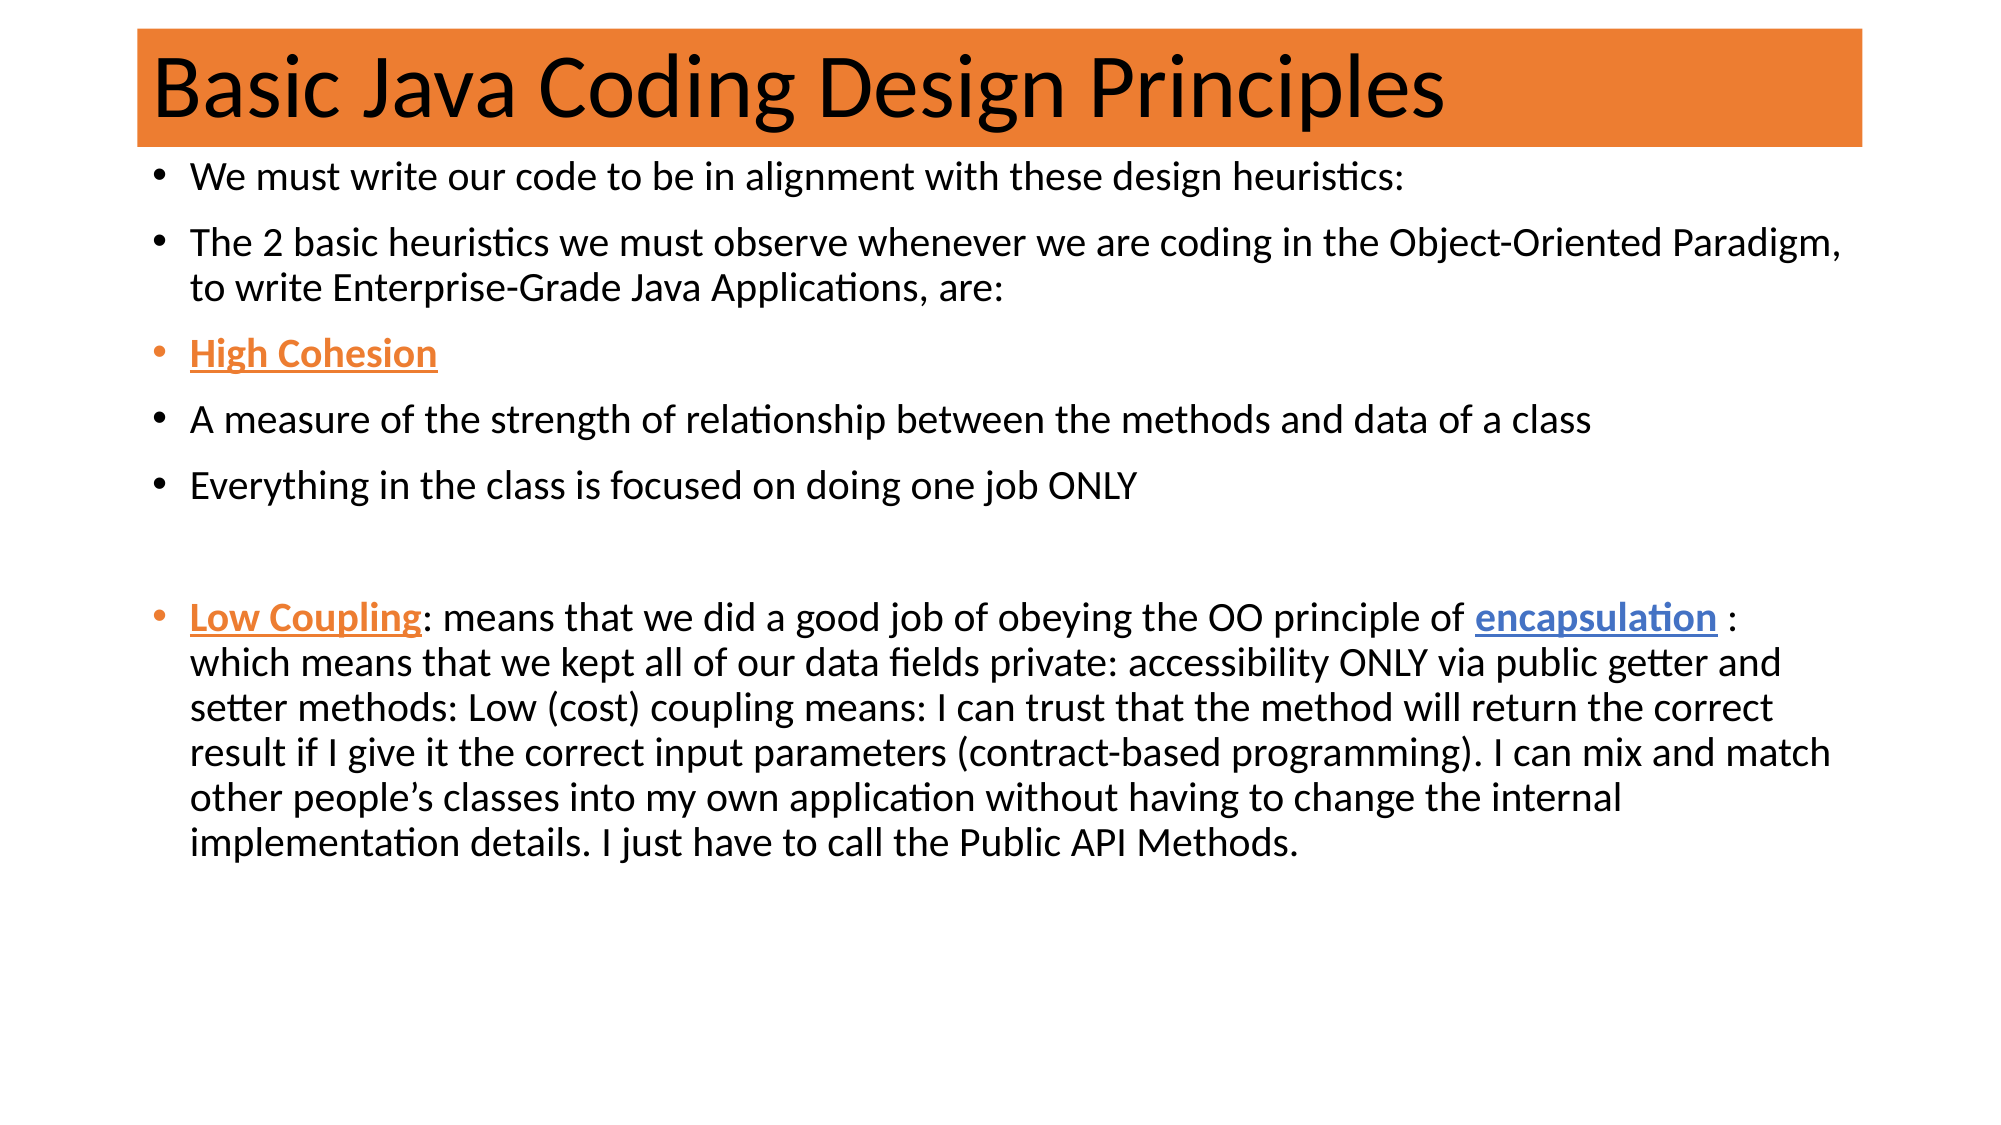

# Basic Java Coding Design Principles
We must write our code to be in alignment with these design heuristics:
The 2 basic heuristics we must observe whenever we are coding in the Object-Oriented Paradigm, to write Enterprise-Grade Java Applications, are:
High Cohesion
A measure of the strength of relationship between the methods and data of a class
Everything in the class is focused on doing one job ONLY

Low Coupling: means that we did a good job of obeying the OO principle of encapsulation : which means that we kept all of our data fields private: accessibility ONLY via public getter and setter methods: Low (cost) coupling means: I can trust that the method will return the correct result if I give it the correct input parameters (contract-based programming). I can mix and match other people’s classes into my own application without having to change the internal implementation details. I just have to call the Public API Methods.